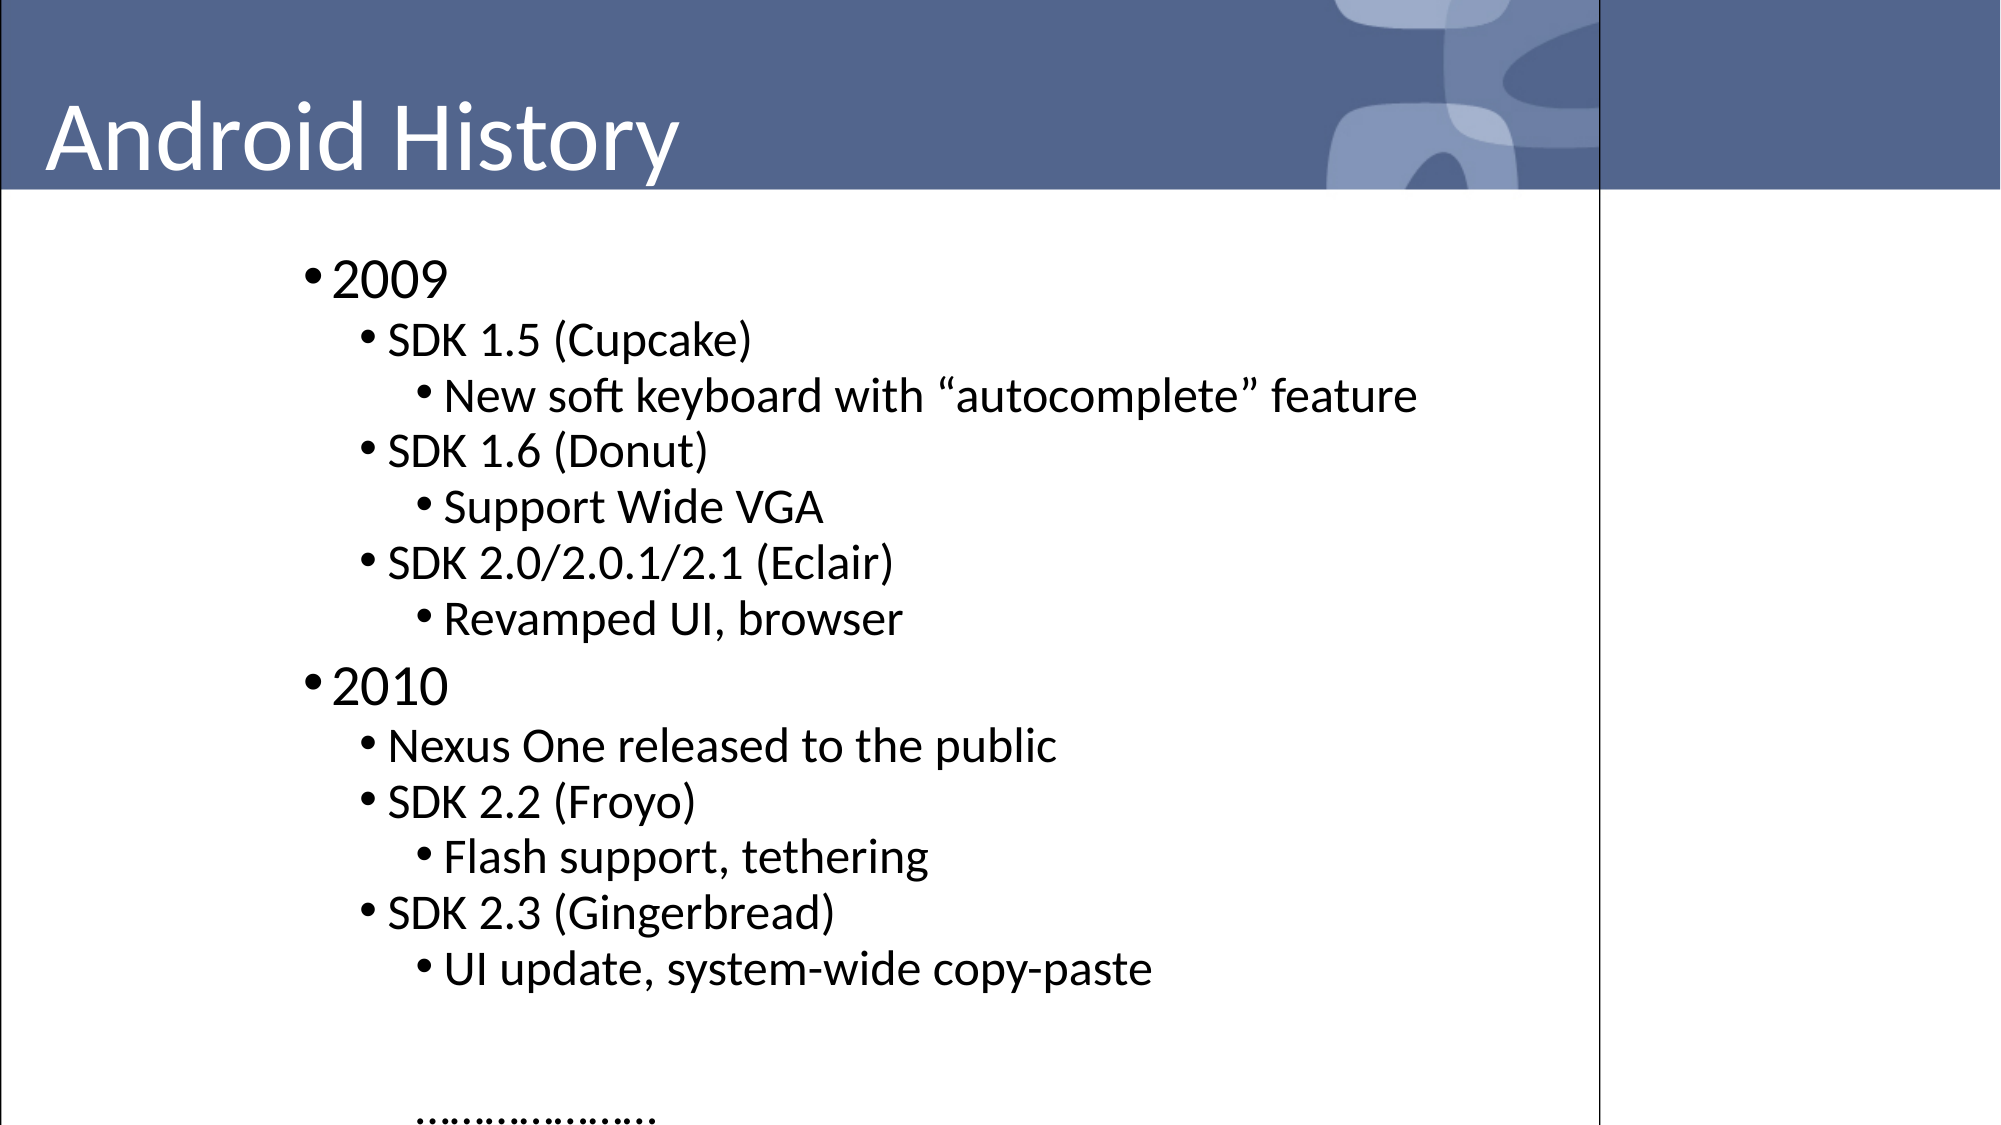

# Android History
2009
SDK 1.5 (Cupcake)
New soft keyboard with “autocomplete” feature
SDK 1.6 (Donut)
Support Wide VGA
SDK 2.0/2.0.1/2.1 (Eclair)
Revamped UI, browser
2010
Nexus One released to the public
SDK 2.2 (Froyo)
Flash support, tethering
SDK 2.3 (Gingerbread)
UI update, system-wide copy-paste

…………………